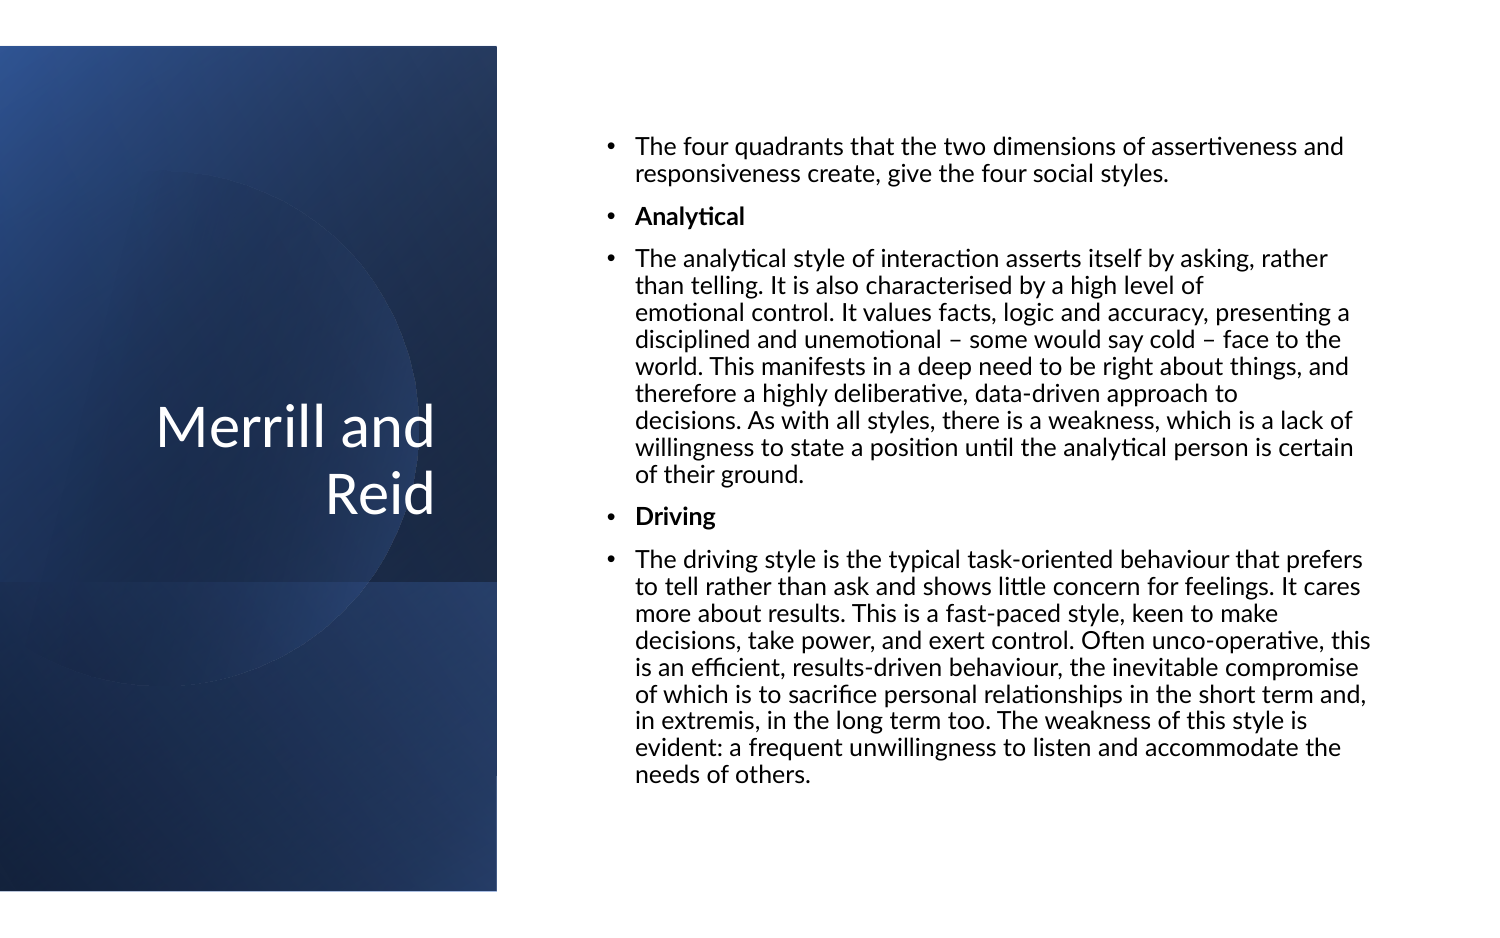

# Merrill and Reid
The four quadrants that the two dimensions of assertiveness and responsiveness create, give the four social styles.
Analytical
The analytical style of interaction asserts itself by asking, rather than telling. It is also characterised by a high level of emotional control. It values facts, logic and accuracy, presenting a disciplined and unemotional – some would say cold – face to the world. This manifests in a deep need to be right about things, and therefore a highly deliberative, data-driven approach to decisions. As with all styles, there is a weakness, which is a lack of willingness to state a position until the analytical person is certain of their ground.
Driving
The driving style is the typical task-oriented behaviour that prefers to tell rather than ask and shows little concern for feelings. It cares more about results. This is a fast-paced style, keen to make decisions, take power, and exert control. Often unco-operative, this is an efficient, results-driven behaviour, the inevitable compromise of which is to sacrifice personal relationships in the short term and, in extremis, in the long term too. The weakness of this style is evident: a frequent unwillingness to listen and accommodate the needs of others.